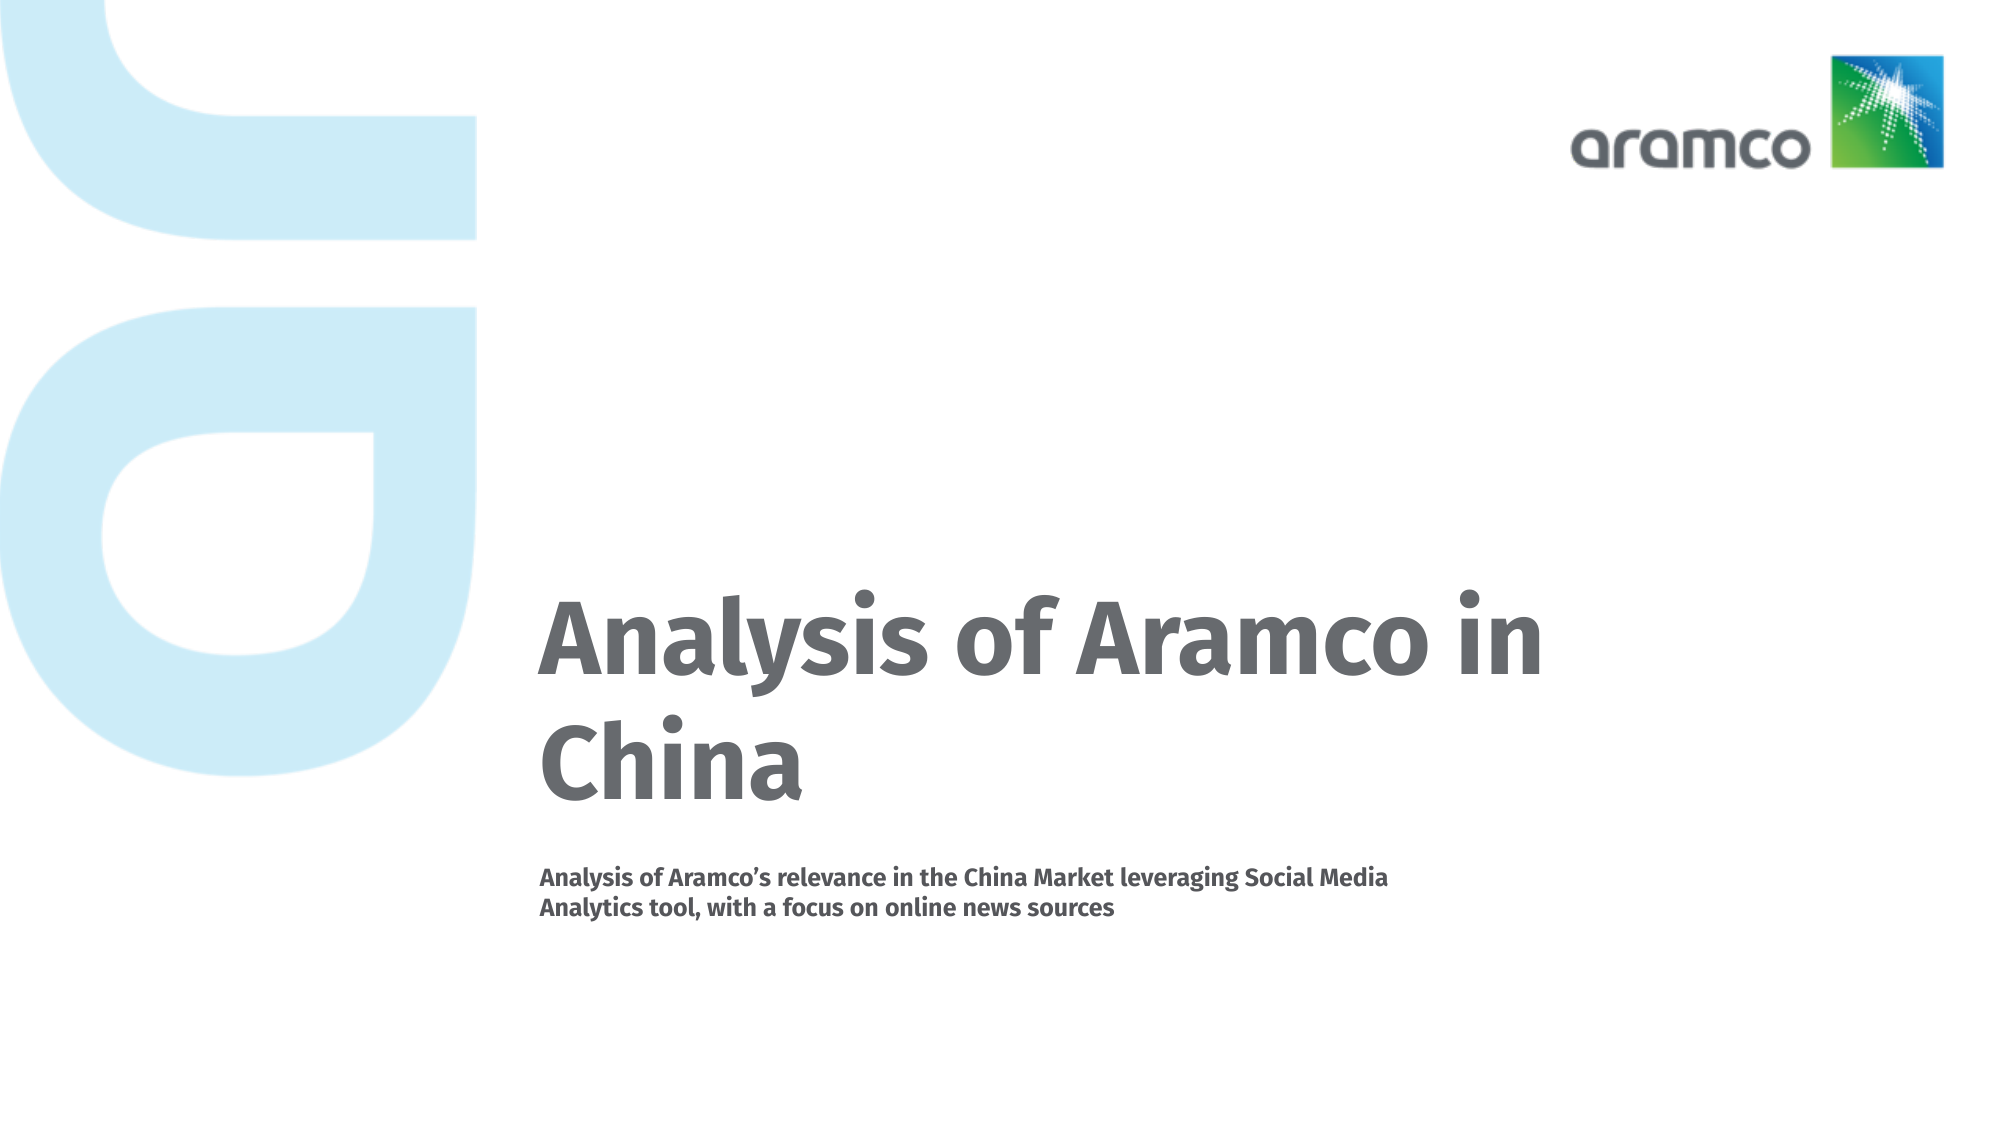

# Analysis of Aramco in China
Analysis of Aramco’s relevance in the China Market leveraging Social Media Analytics tool, with a focus on online news sources